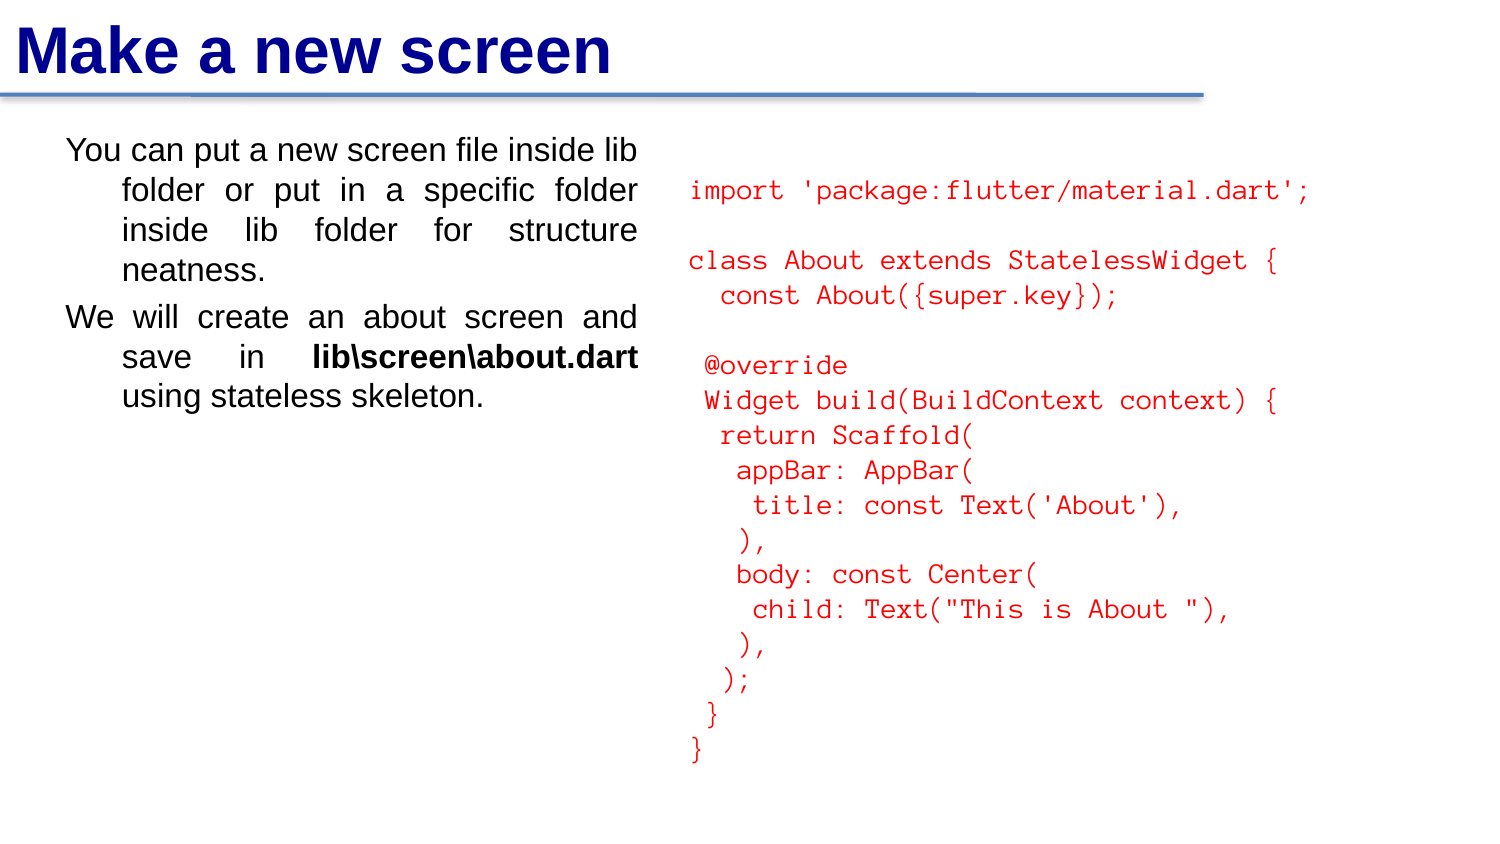

# Make a new screen

You can put a new screen file inside lib folder or put in a specific folder inside lib folder for structure neatness.
We will create an about screen and save in lib\screen\about.dart using stateless skeleton.

import 'package:flutter/material.dart';

class About extends StatelessWidget {
  const About({super.key});

 @override
 Widget build(BuildContext context) {
  return Scaffold(
   appBar: AppBar(
    title: const Text('About'),
   ),
   body: const Center(
    child: Text("This is About "),
   ),
  );
 }
}